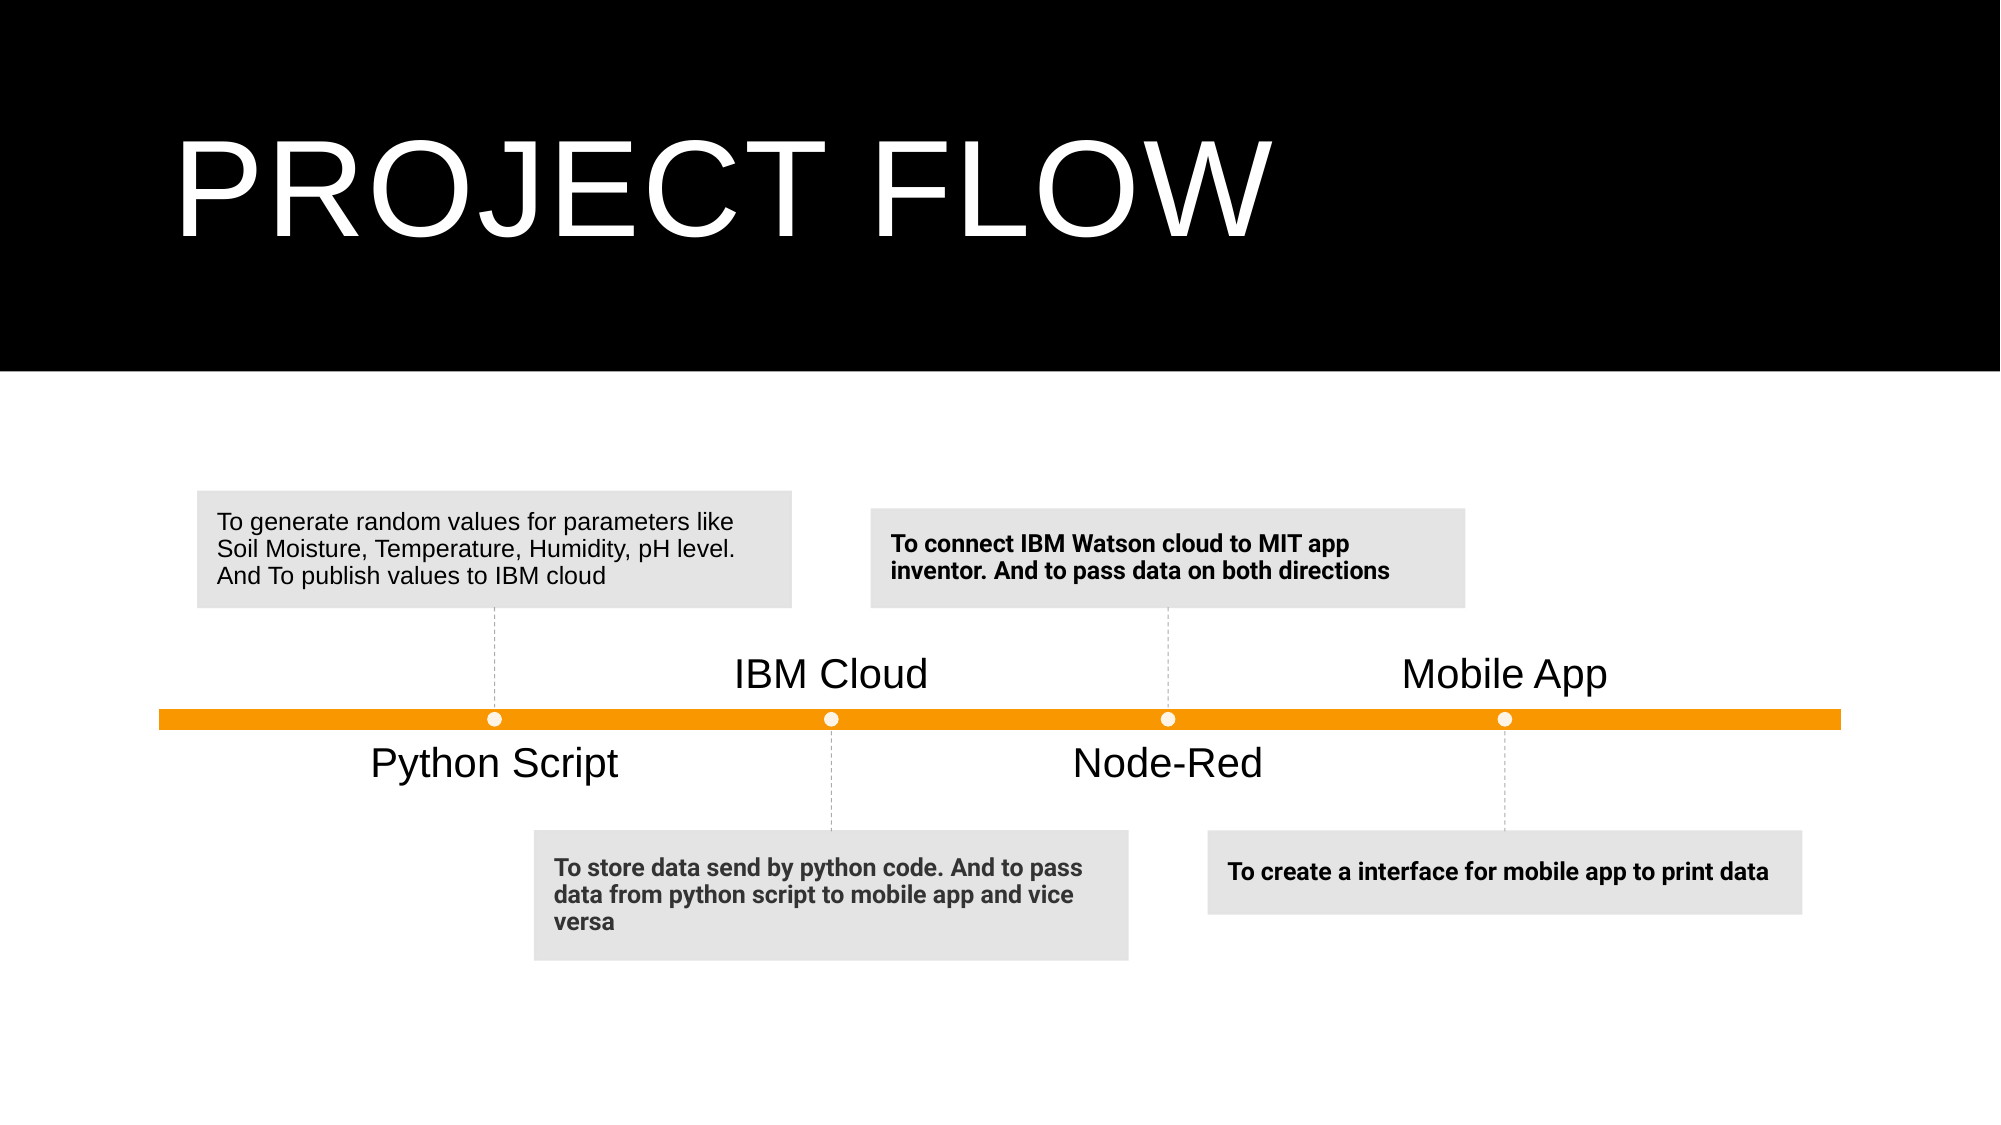

# Project Flow
Python Script
To generate random values for parameters like Soil Moisture, Temperature, Humidity, pH level. And To publish values to IBM cloud
IBM Cloud
To store data send by python code. And to pass data from python script to mobile app and vice versa
Node-Red
To connect IBM Watson cloud to MIT app inventor. And to pass data on both directions
Mobile App
To create a interface for mobile app to print data